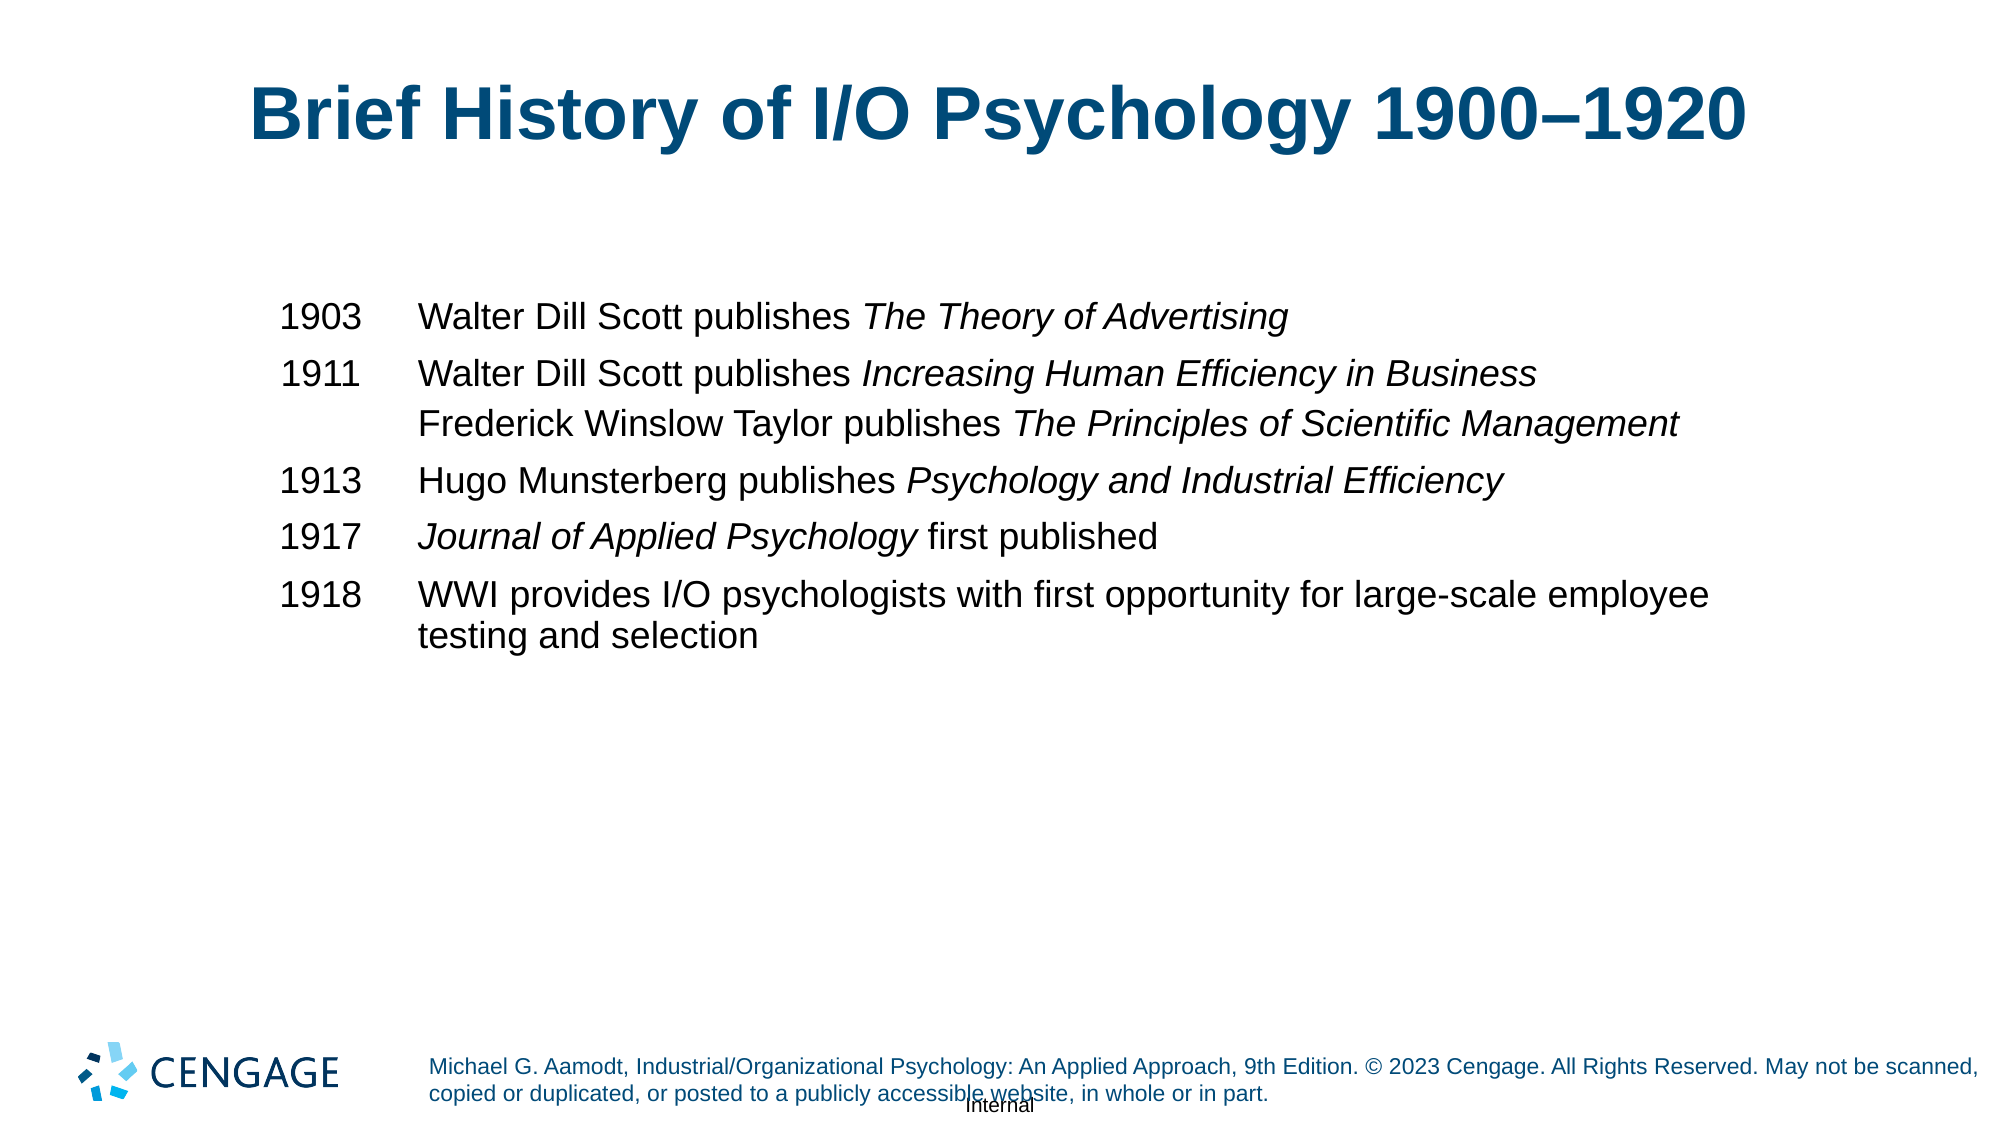

# Brief History of I/O Psychology 1900–1920
| 1903 | Walter Dill Scott publishes The Theory of Advertising |
| --- | --- |
| 1911 | Walter Dill Scott publishes Increasing Human Efficiency in Business Frederick Winslow Taylor publishes The Principles of Scientific Management |
| 1913 | Hugo Munsterberg publishes Psychology and Industrial Efficiency |
| 1917 | Journal of Applied Psychology first published |
| 1918 | WWI provides I/O psychologists with first opportunity for large-scale employee testing and selection |